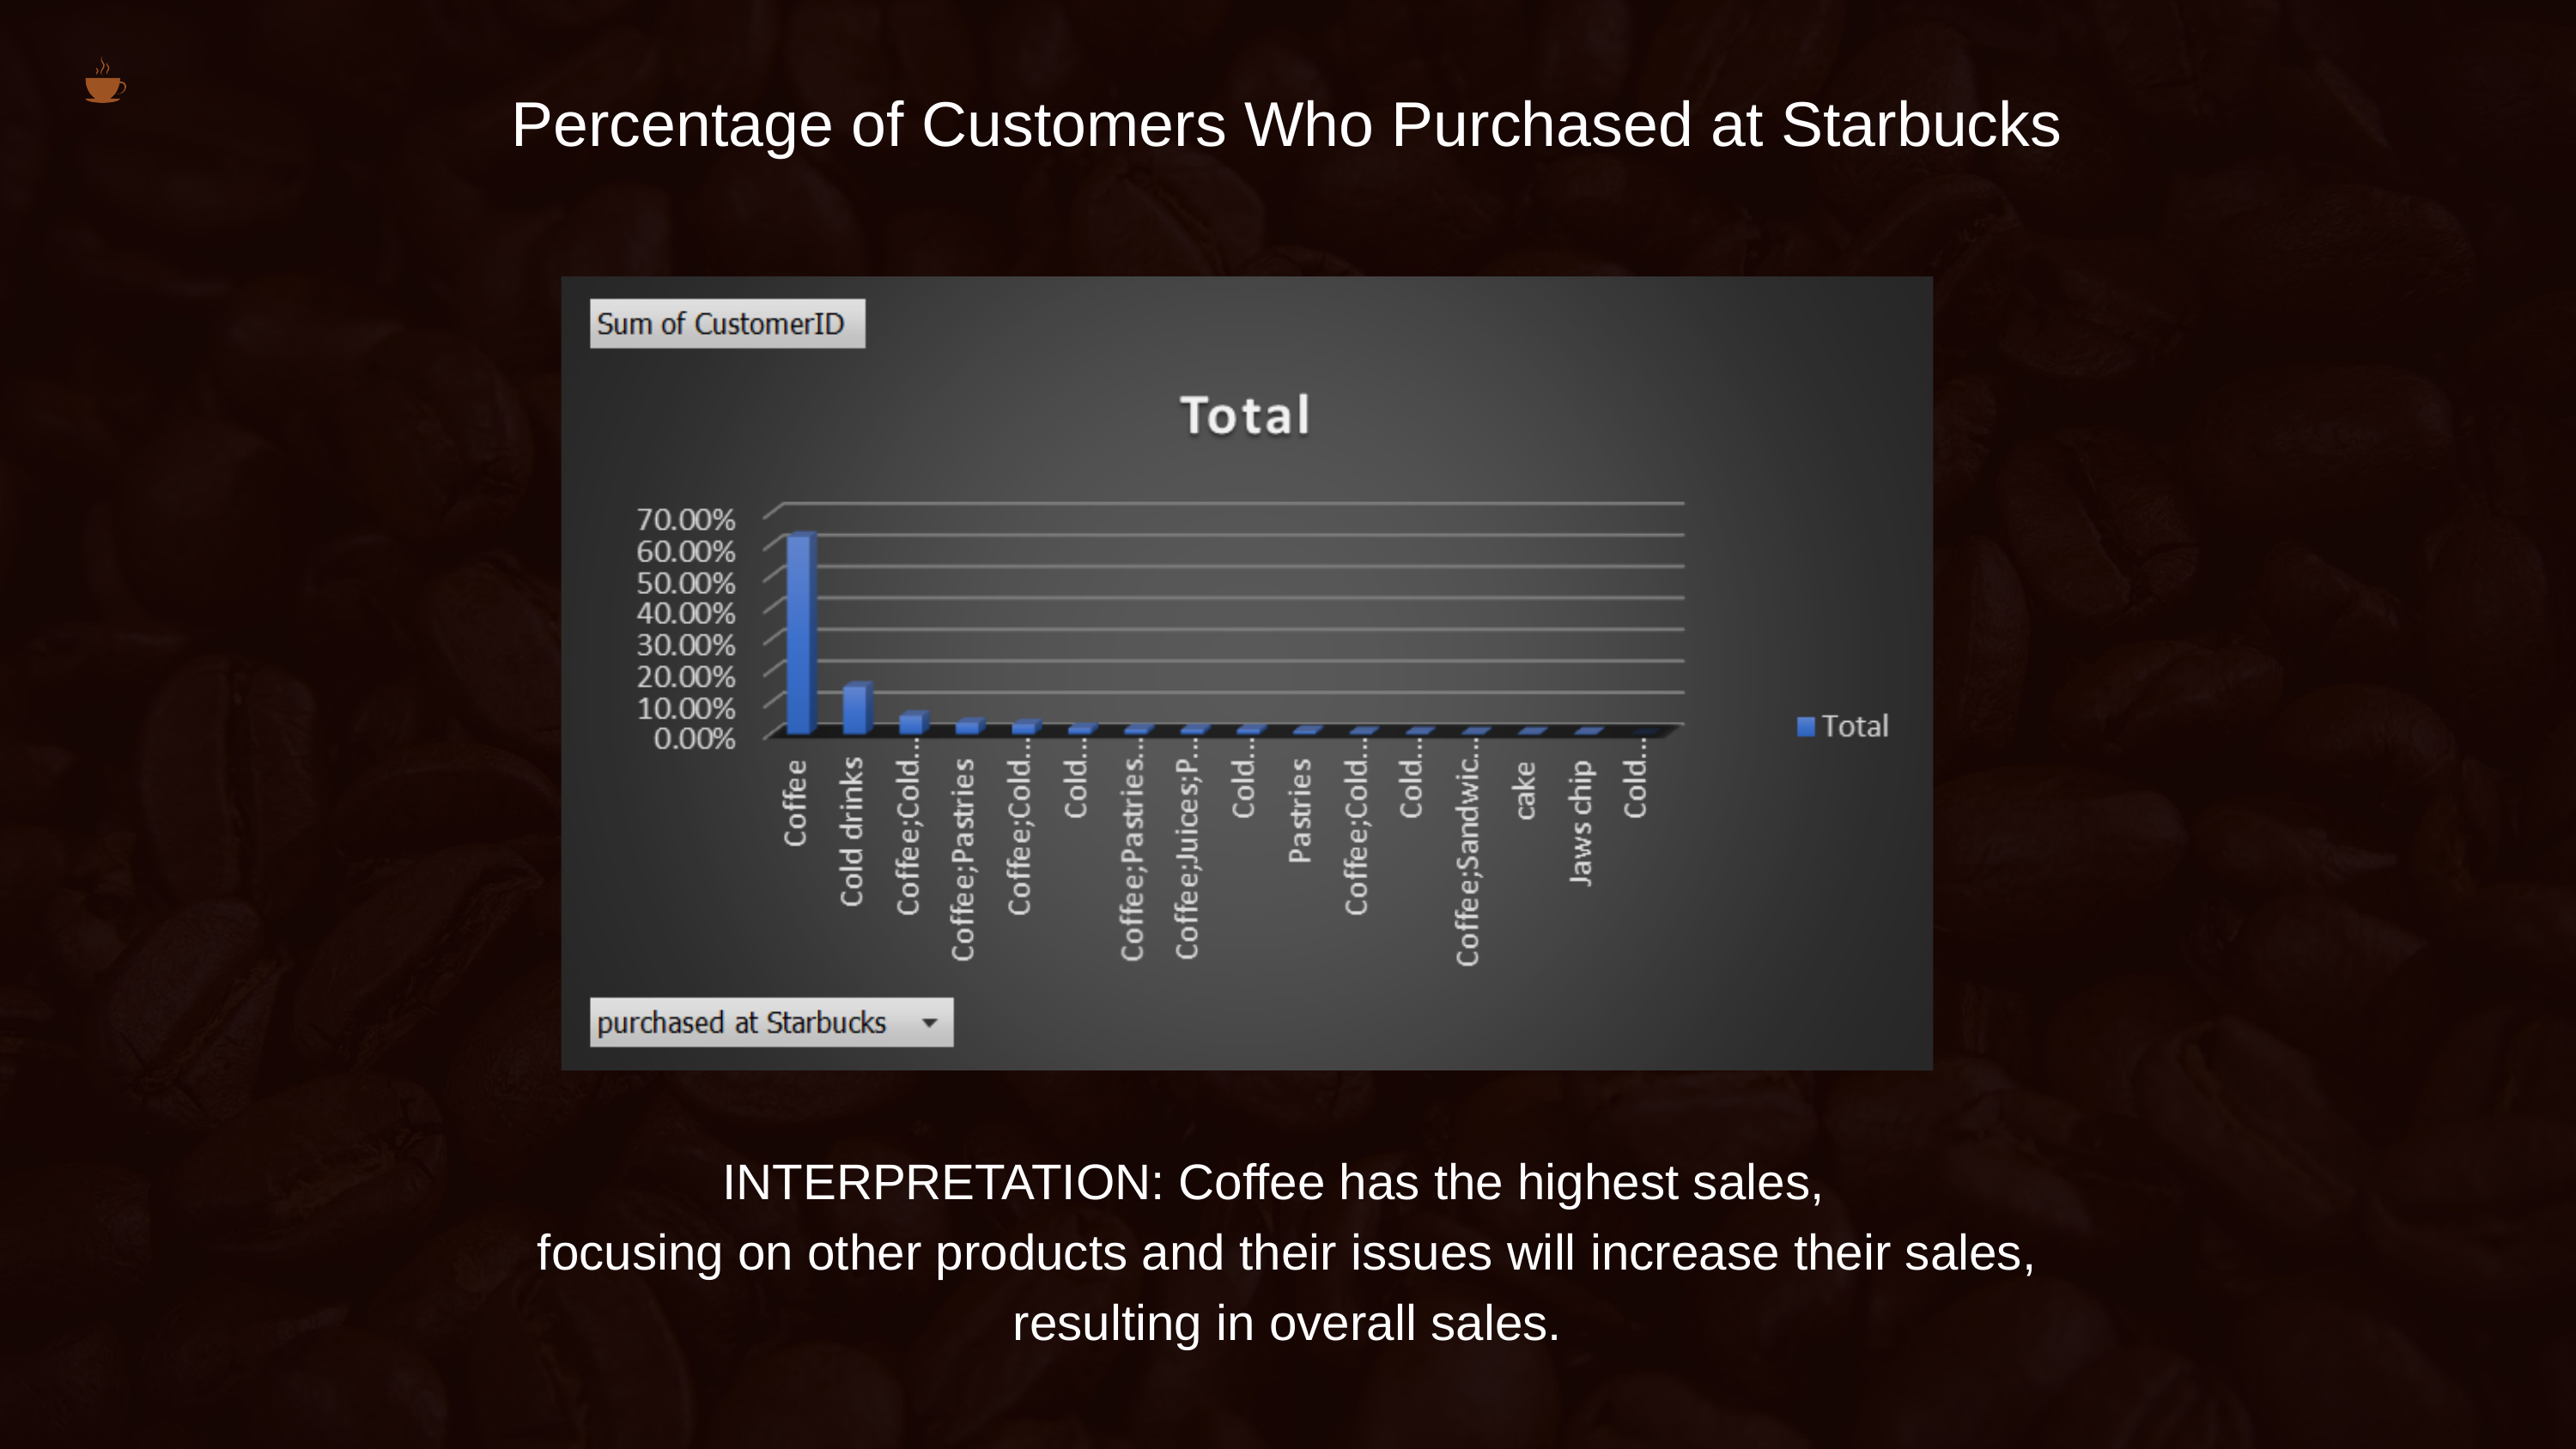

Percentage of Customers Who Purchased at Starbucks

INTERPRETATION: Coffee has the highest sales,
focusing on other products and their issues will increase their sales,
resulting in overall sales.